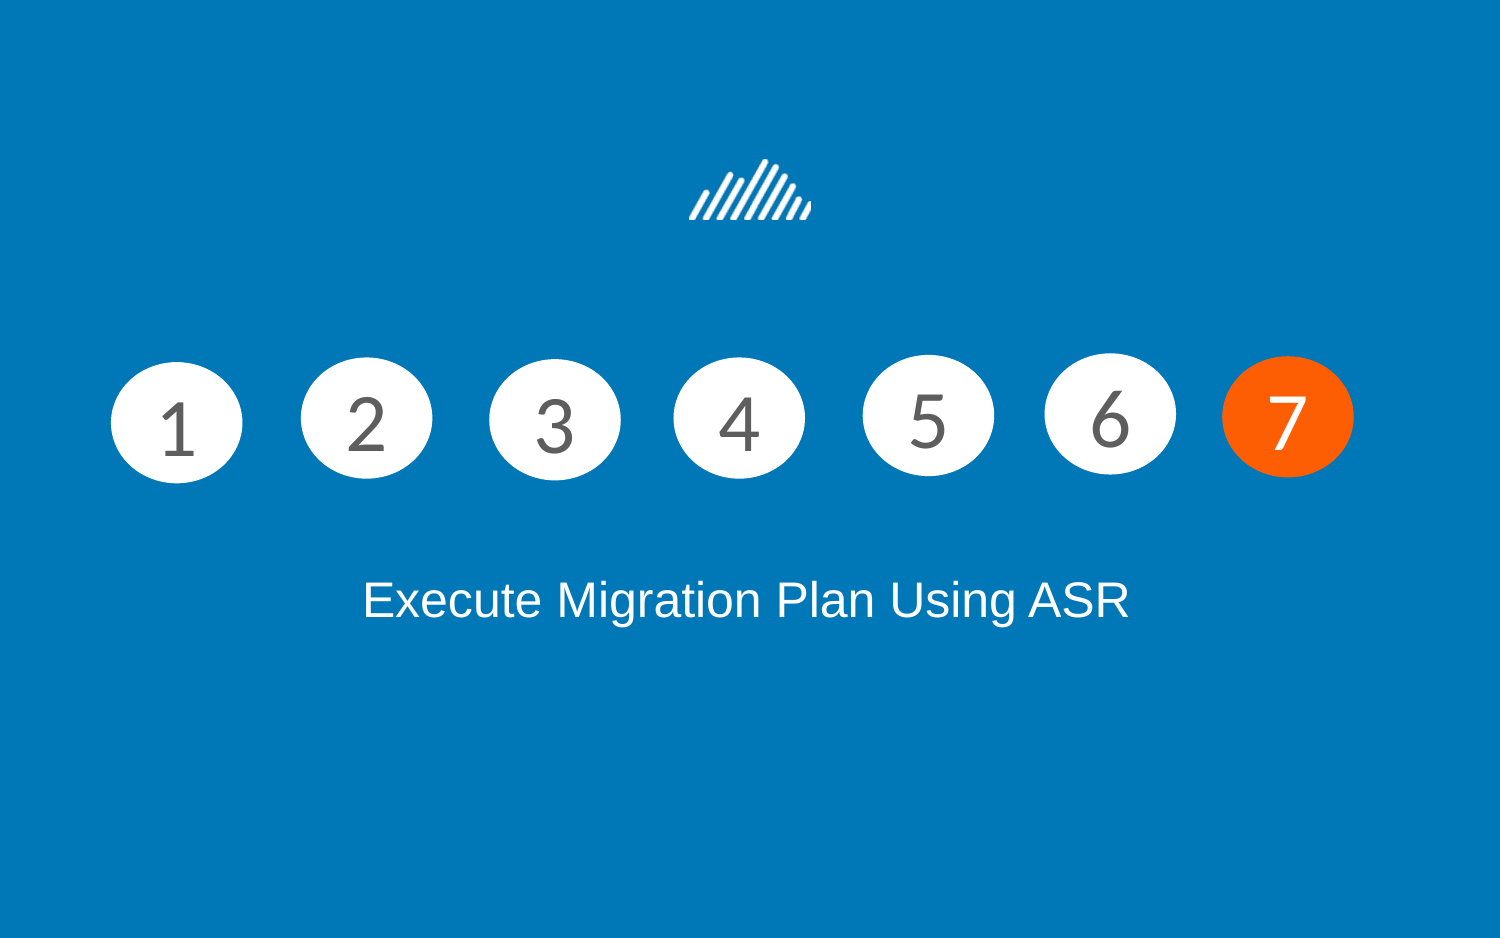

6
# Execute Migration Plan Using ASR
5
7
2
4
3
1